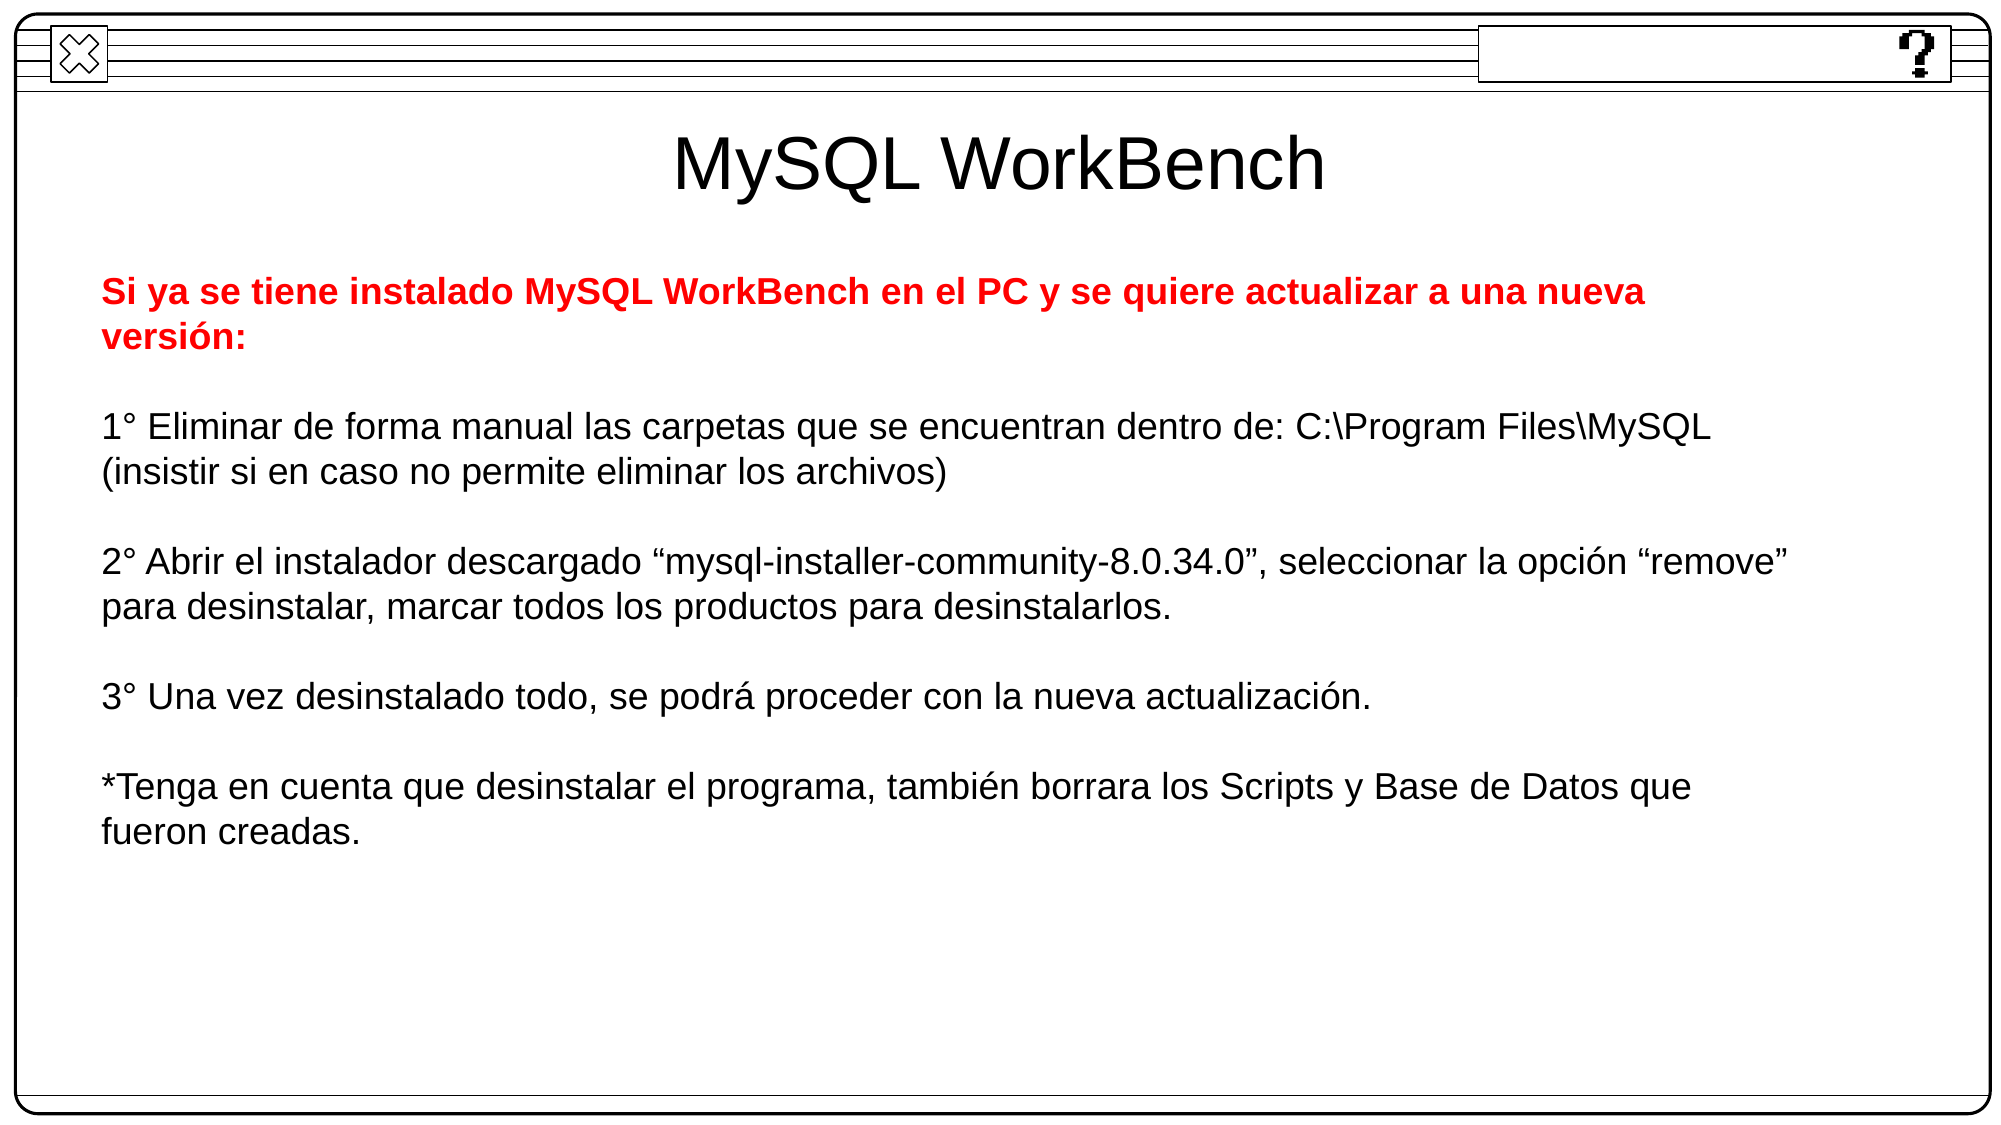

# MySQL WorkBench
Si ya se tiene instalado MySQL WorkBench en el PC y se quiere actualizar a una nueva versión:

1° Eliminar de forma manual las carpetas que se encuentran dentro de: C:\Program Files\MySQL (insistir si en caso no permite eliminar los archivos)

2° Abrir el instalador descargado “mysql-installer-community-8.0.34.0”, seleccionar la opción “remove” para desinstalar, marcar todos los productos para desinstalarlos.

3° Una vez desinstalado todo, se podrá proceder con la nueva actualización.

*Tenga en cuenta que desinstalar el programa, también borrara los Scripts y Base de Datos que fueron creadas.